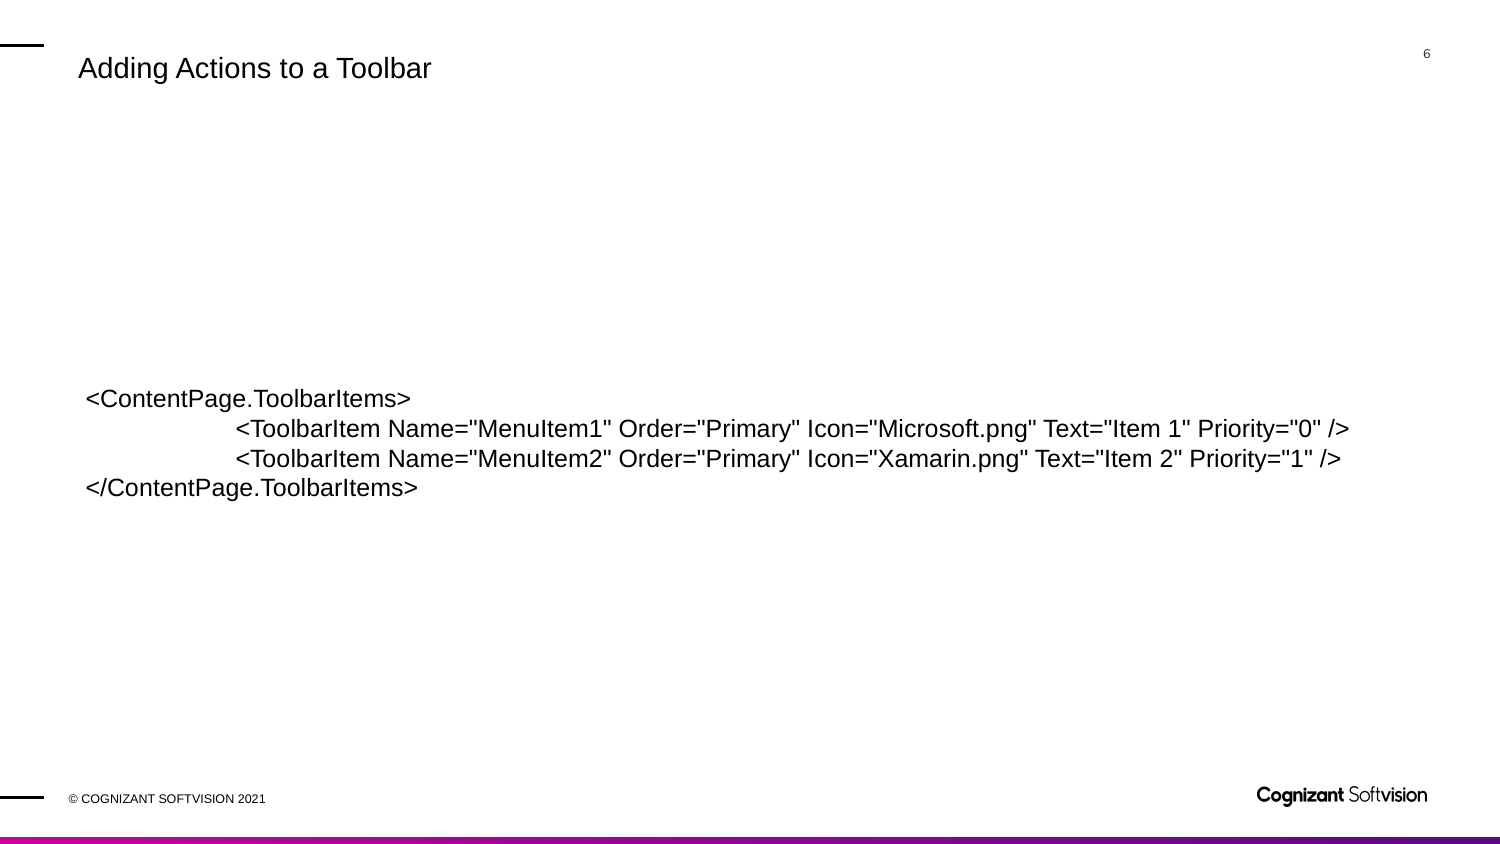

Adding Actions to a Toolbar
<ContentPage.ToolbarItems>
	<ToolbarItem Name="MenuItem1" Order="Primary" Icon="Microsoft.png" Text="Item 1" Priority="0" />
	<ToolbarItem Name="MenuItem2" Order="Primary" Icon="Xamarin.png" Text="Item 2" Priority="1" />
</ContentPage.ToolbarItems>